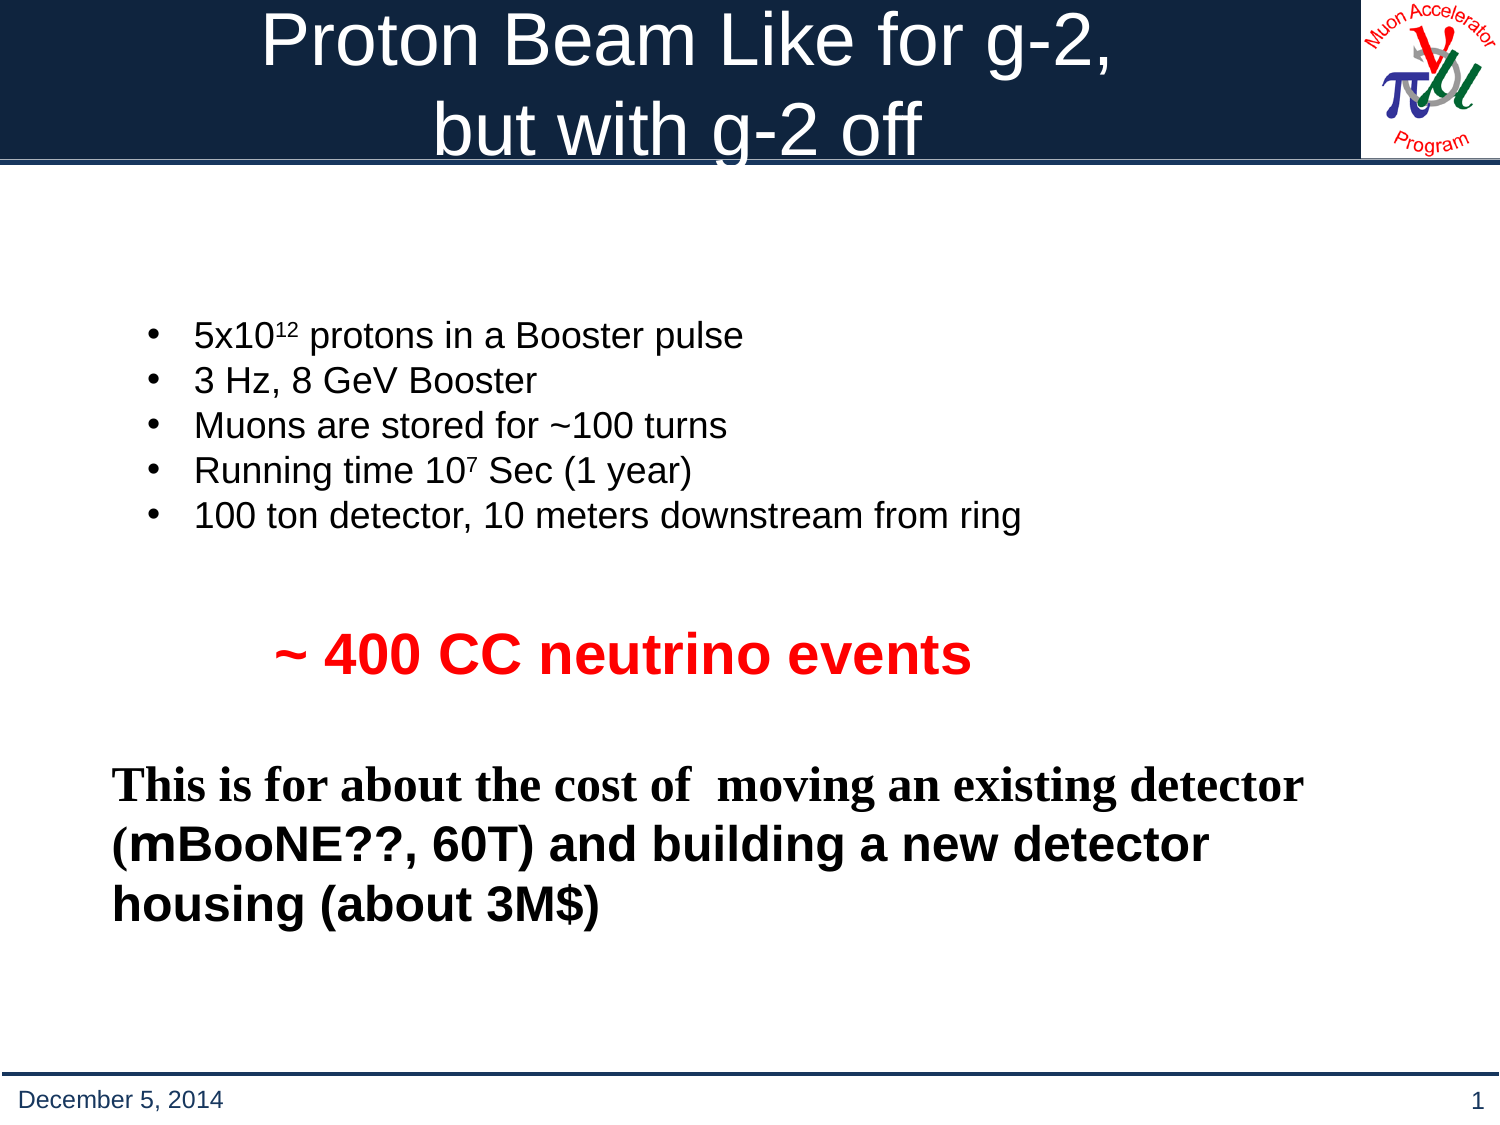

Proton Beam Like for g-2,
but with g-2 off
5x1012 protons in a Booster pulse
3 Hz, 8 GeV Booster
Muons are stored for ~100 turns
Running time 107 Sec (1 year)
100 ton detector, 10 meters downstream from ring
~ 400 CC neutrino events
This is for about the cost of  moving an existing detector (mBooNE??, 60T) and building a new detector housing (about 3M$)
1
December 5, 2014